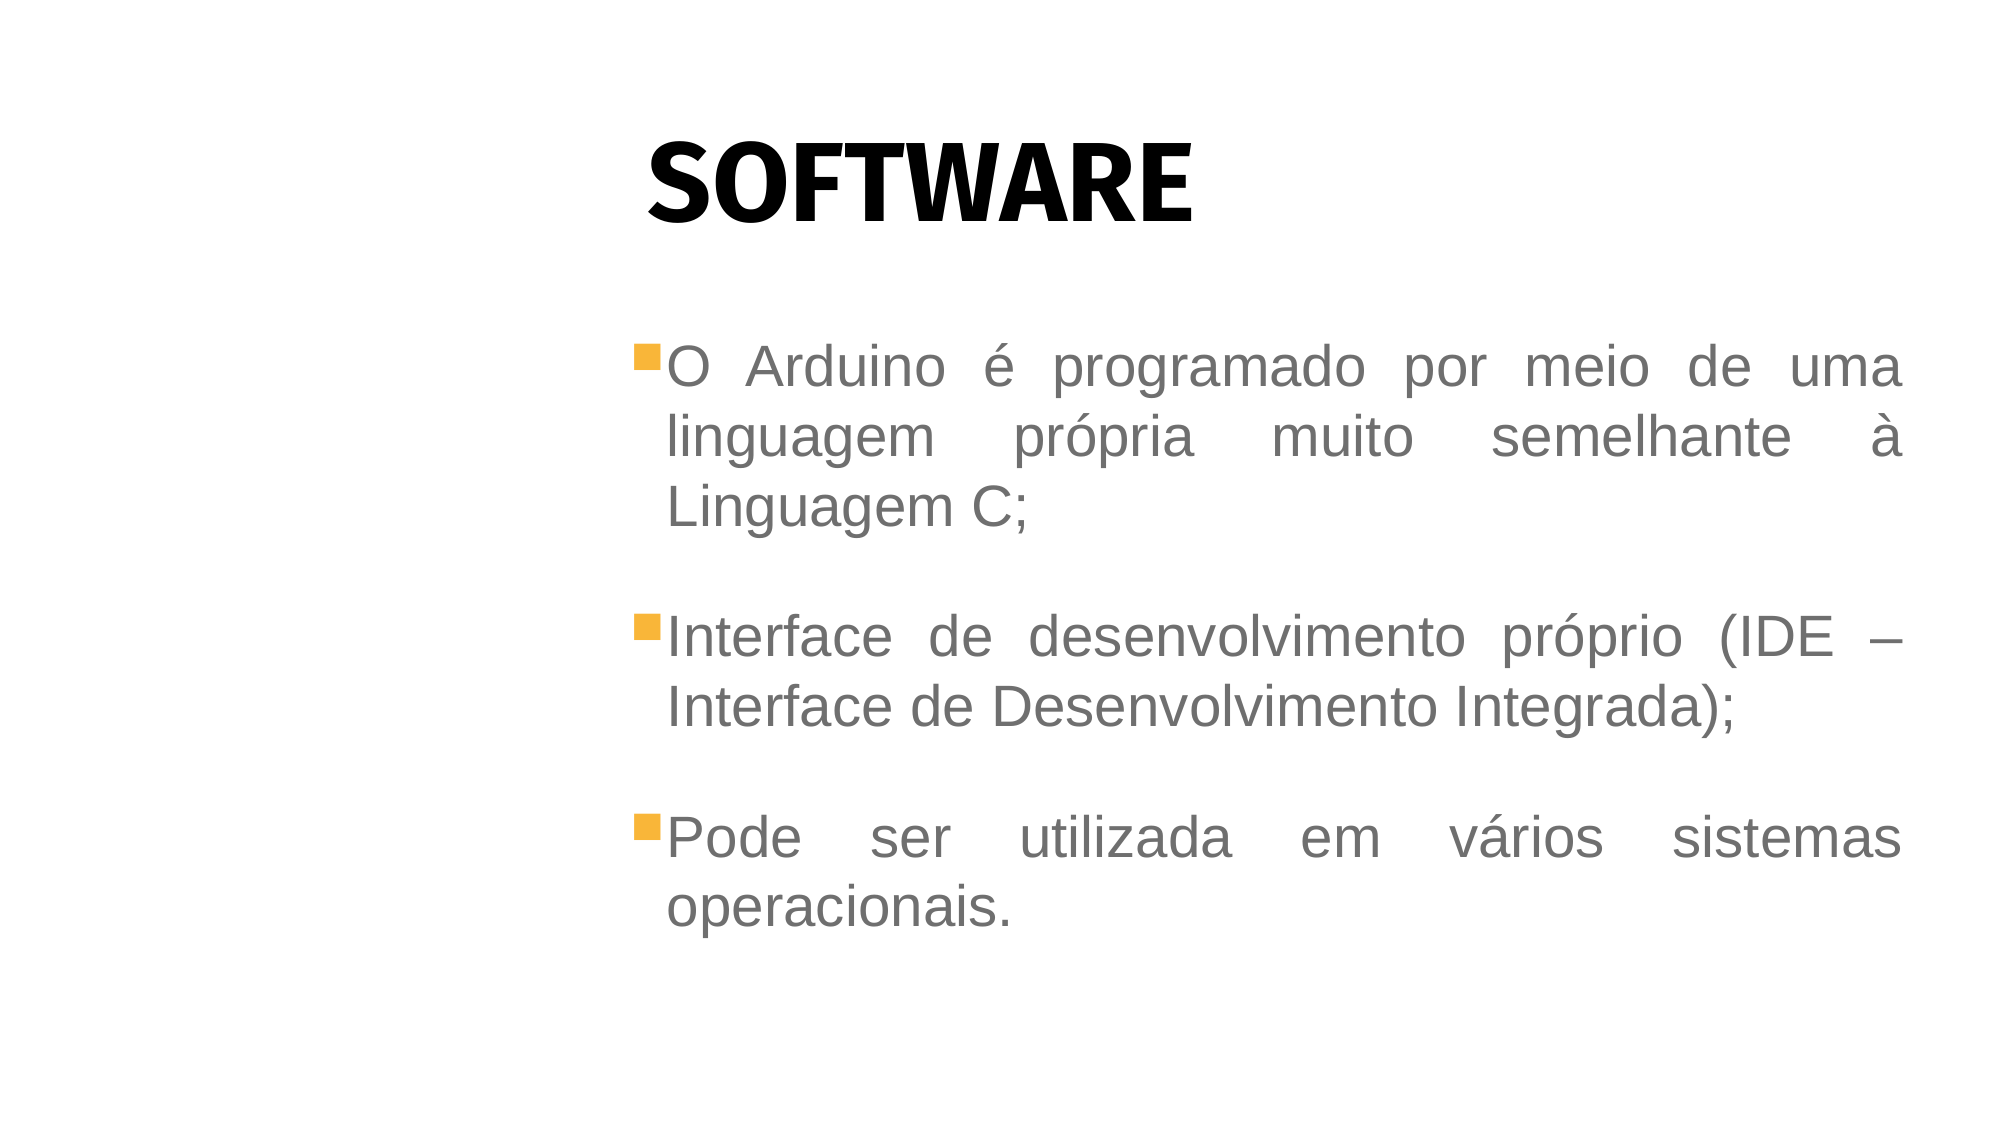

SOFTWARE
O Arduino é programado por meio de uma linguagem própria muito semelhante à Linguagem C;
Interface de desenvolvimento próprio (IDE – Interface de Desenvolvimento Integrada);
Pode ser utilizada em vários sistemas operacionais.